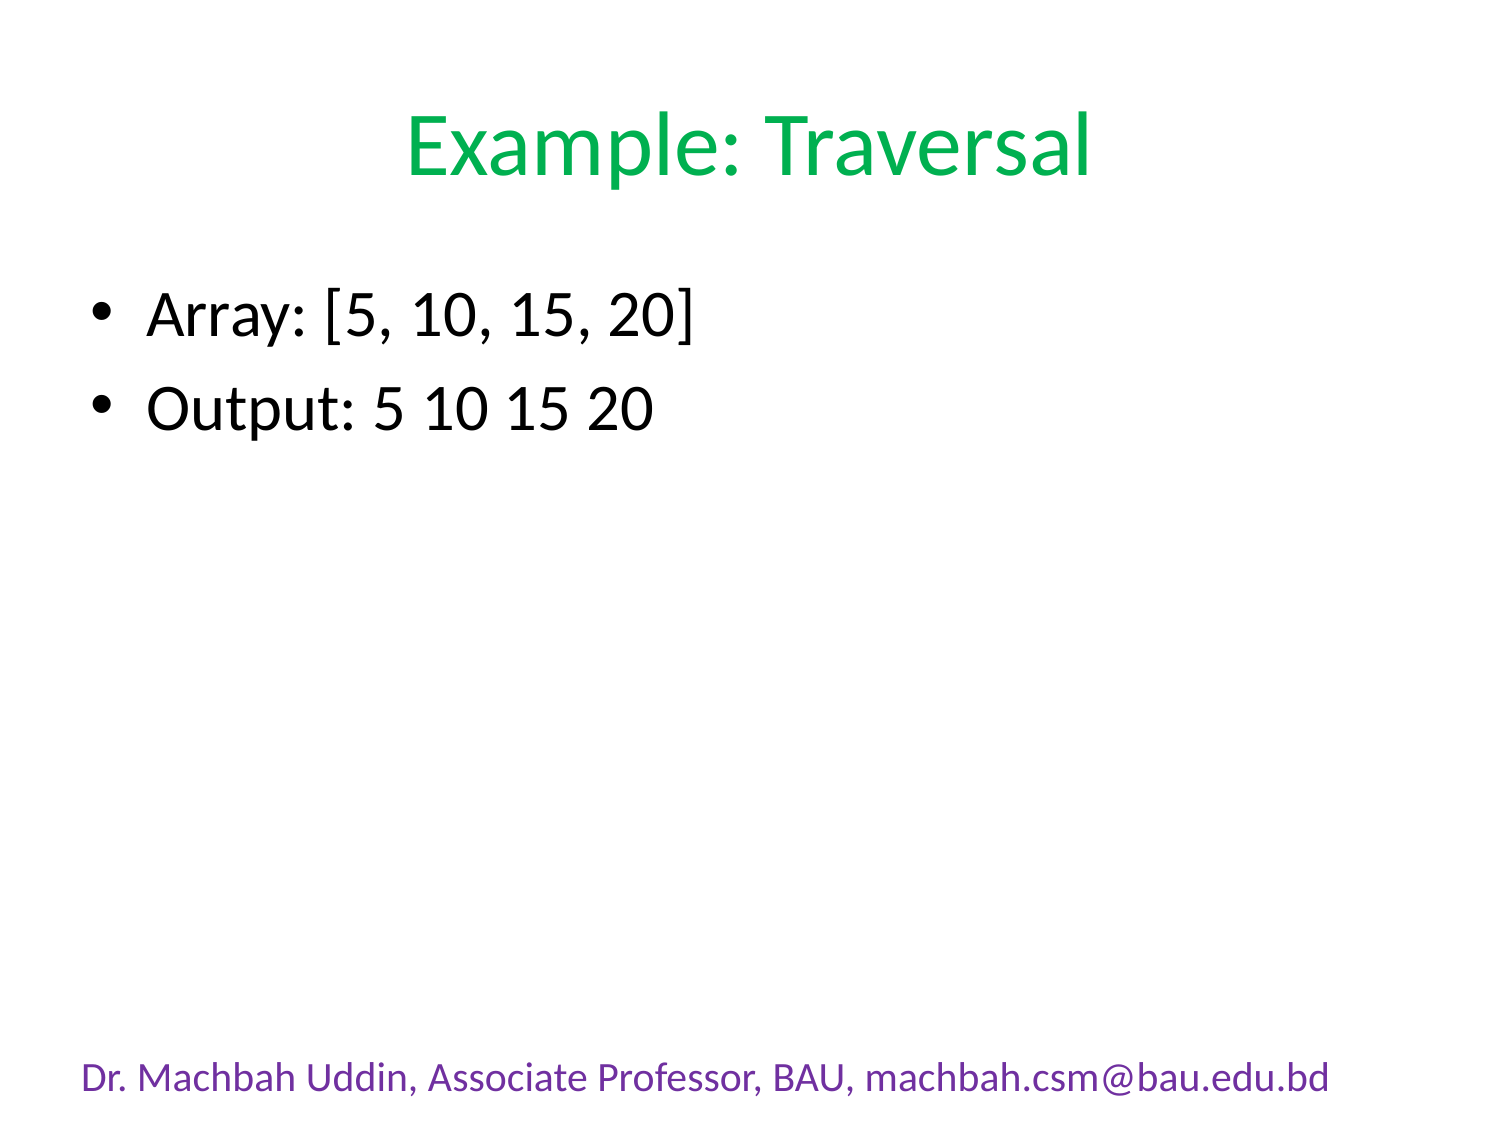

# Example: Traversal
Array: [5, 10, 15, 20]
Output: 5 10 15 20